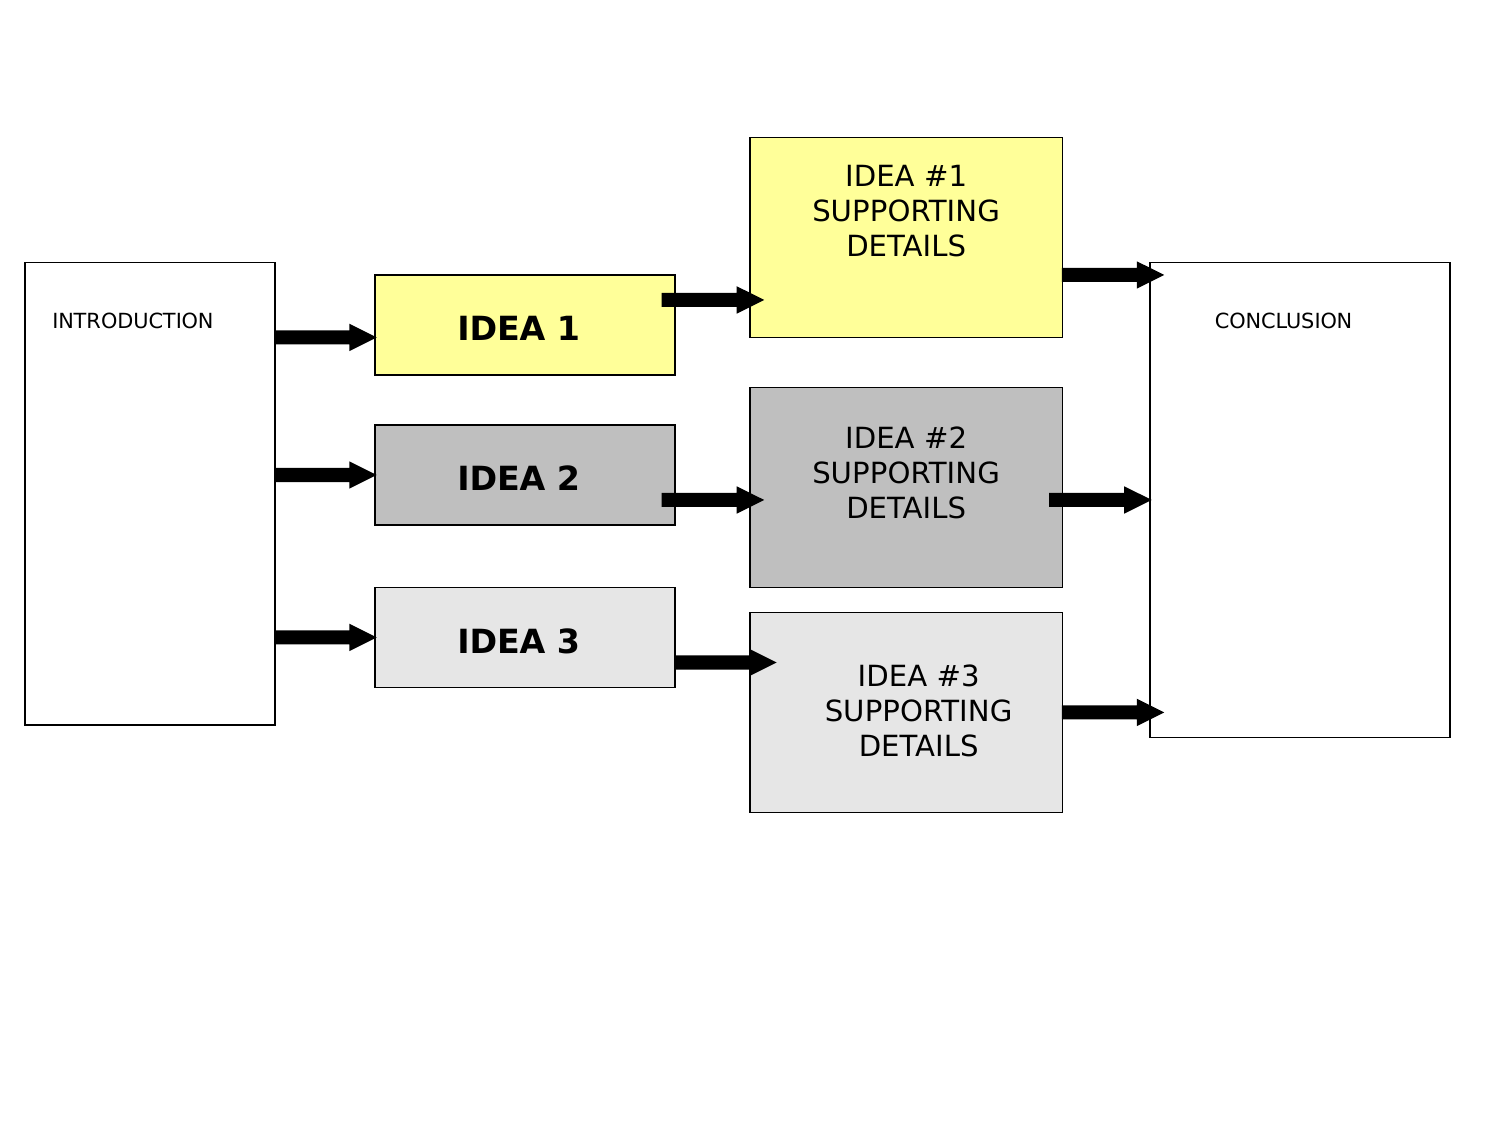

IDEA #1 SUPPORTING DETAILS

INTRODUCTION
IDEA 1
CONCLUSION

IDEA #2 SUPPORTING DETAILS

IDEA 2

IDEA 3

IDEA #3 SUPPORTING DETAILS